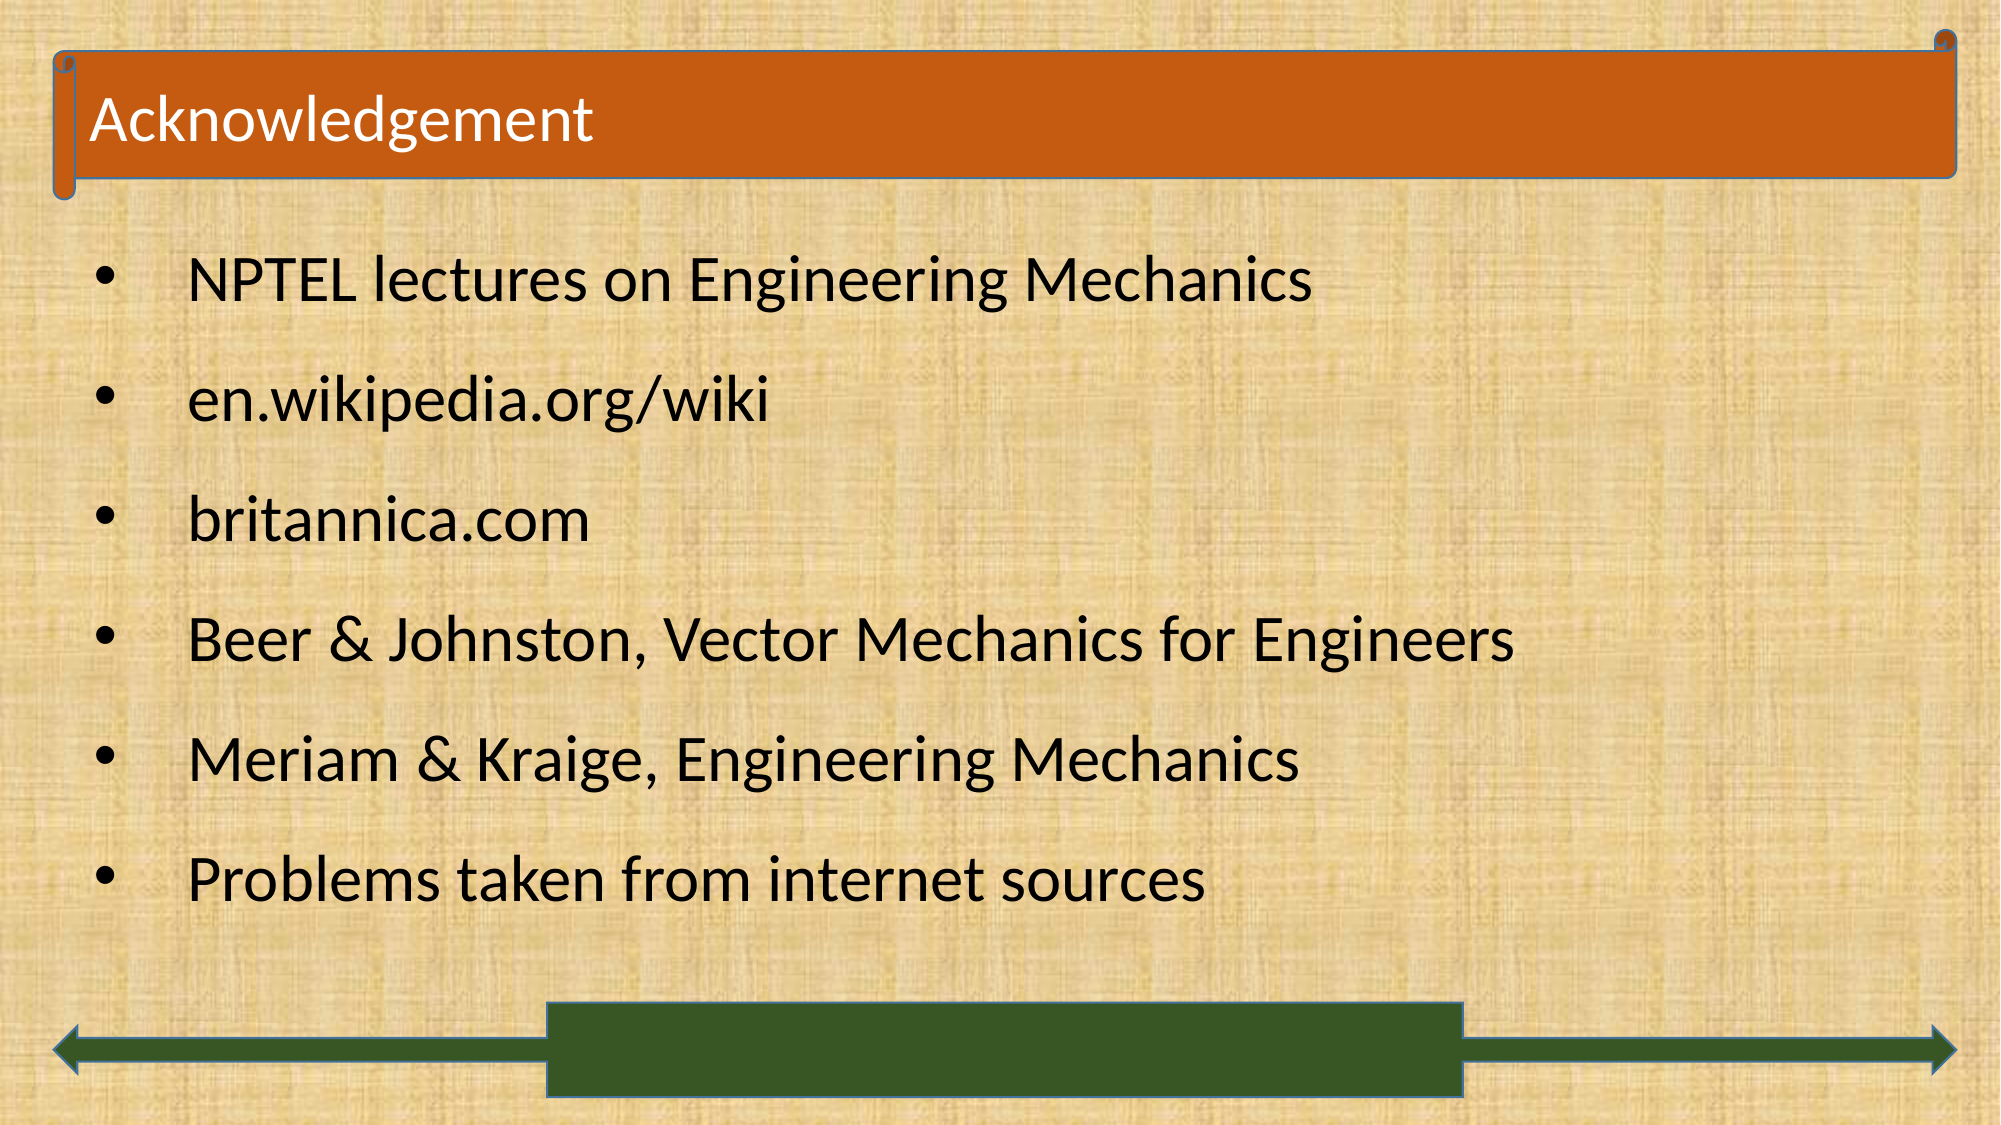

Acknowledgement
NPTEL lectures on Engineering Mechanics
en.wikipedia.org/wiki
britannica.com
Beer & Johnston, Vector Mechanics for Engineers
Meriam & Kraige, Engineering Mechanics
Problems taken from internet sources